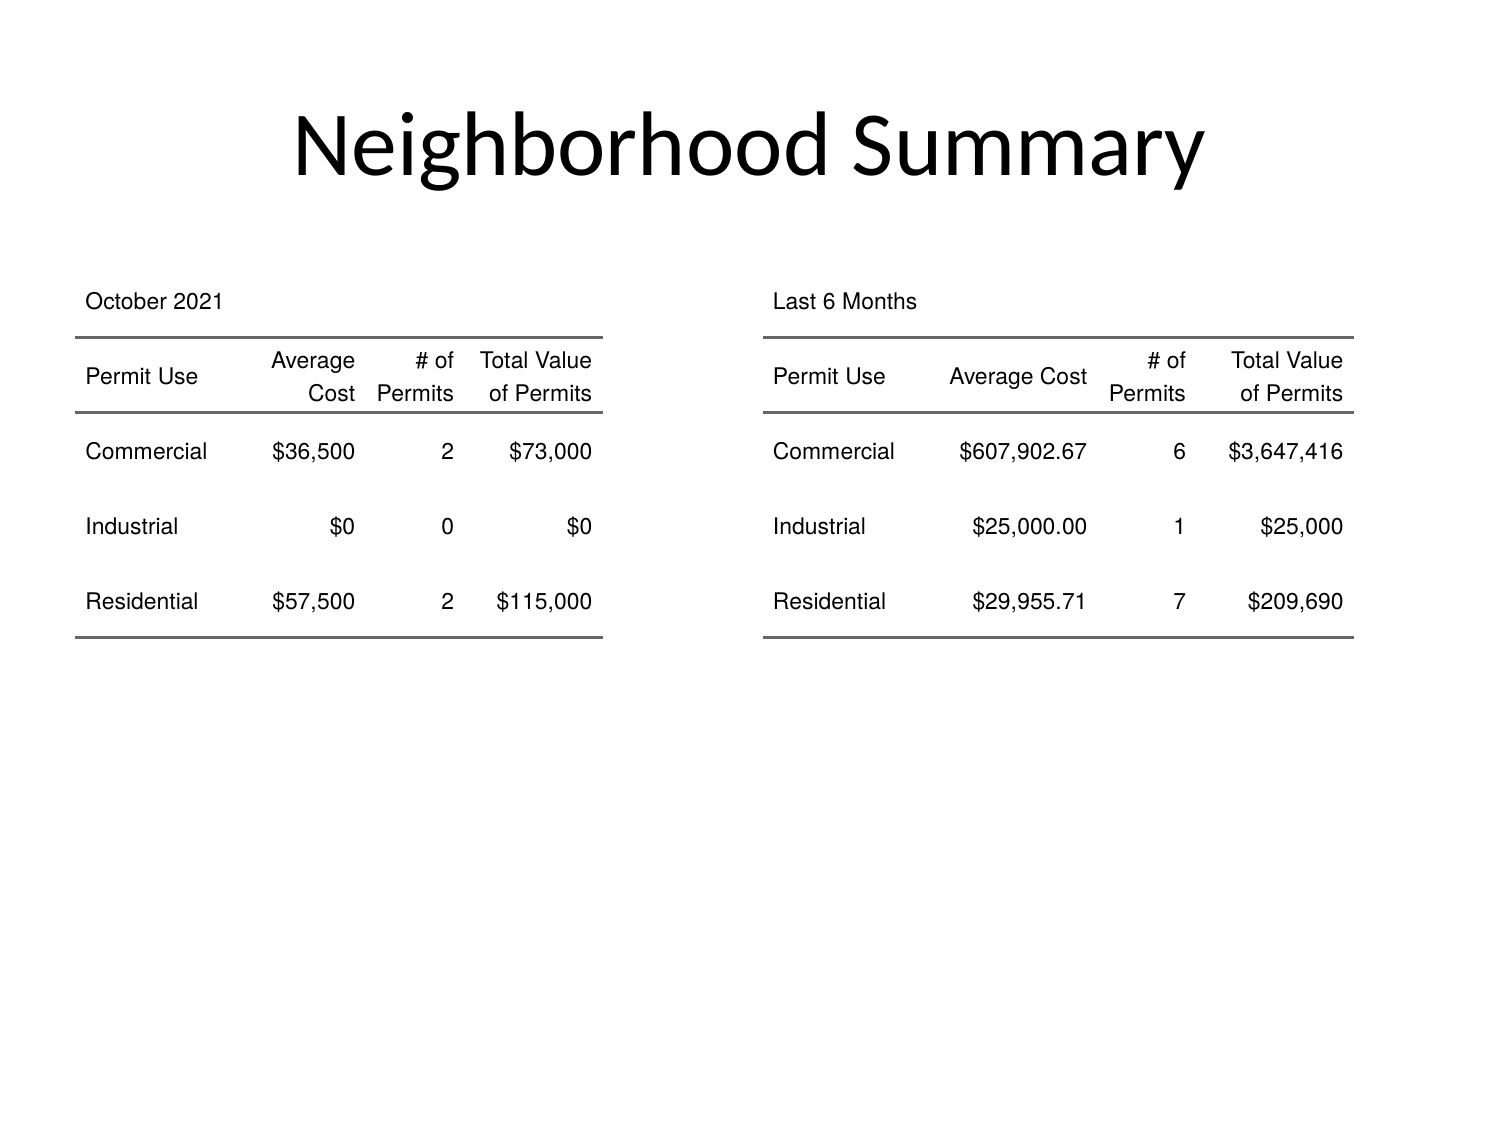

# Neighborhood Summary
| October 2021 | October 2021 | October 2021 | October 2021 |
| --- | --- | --- | --- |
| Permit Use | Average Cost | # of Permits | Total Value of Permits |
| Commercial | $36,500 | 2 | $73,000 |
| Industrial | $0 | 0 | $0 |
| Residential | $57,500 | 2 | $115,000 |
| Last 6 Months | Last 6 Months | Last 6 Months | Last 6 Months |
| --- | --- | --- | --- |
| Permit Use | Average Cost | # of Permits | Total Value of Permits |
| Commercial | $607,902.67 | 6 | $3,647,416 |
| Industrial | $25,000.00 | 1 | $25,000 |
| Residential | $29,955.71 | 7 | $209,690 |